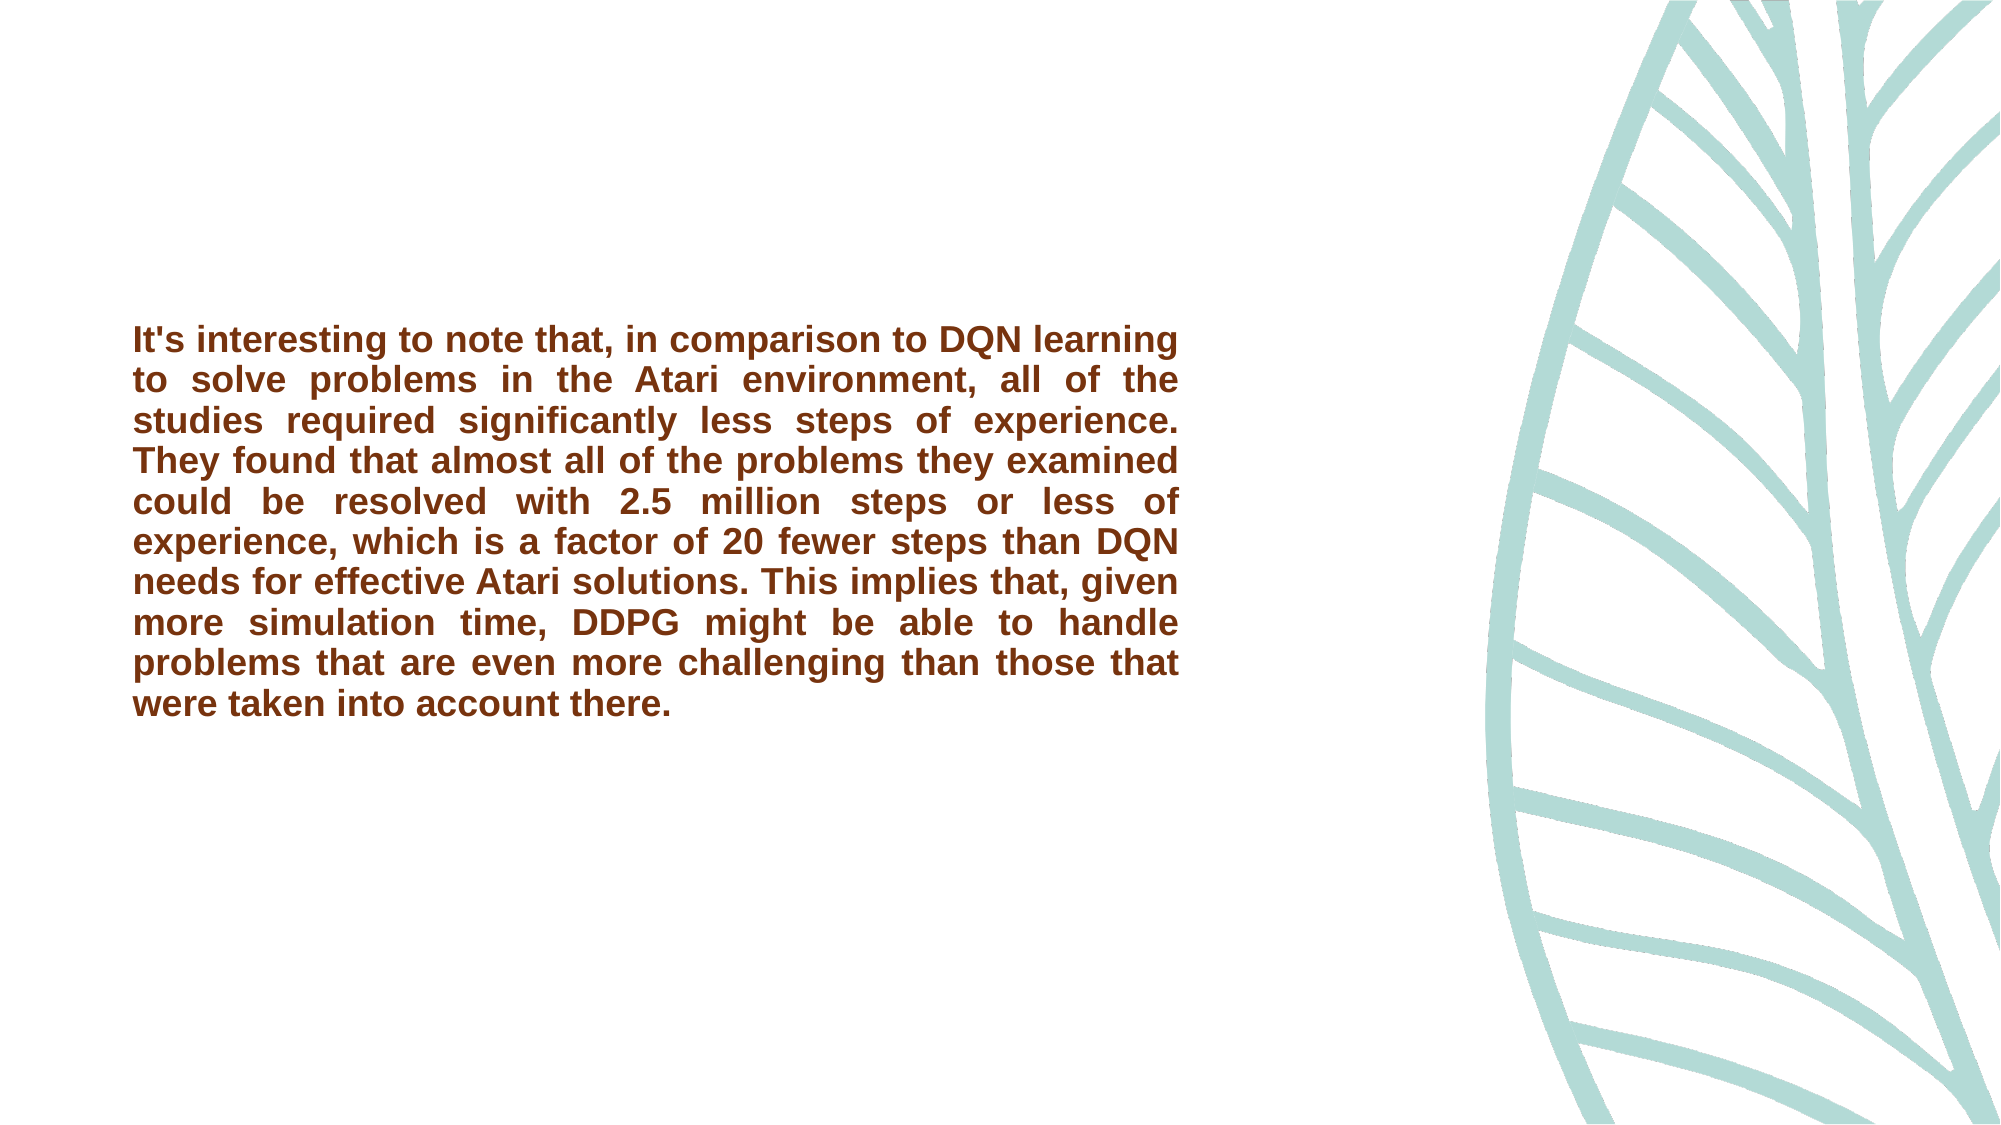

It's interesting to note that, in comparison to DQN learning to solve problems in the Atari environment, all of the studies required significantly less steps of experience. They found that almost all of the problems they examined could be resolved with 2.5 million steps or less of experience, which is a factor of 20 fewer steps than DQN needs for effective Atari solutions. This implies that, given more simulation time, DDPG might be able to handle problems that are even more challenging than those that were taken into account there.